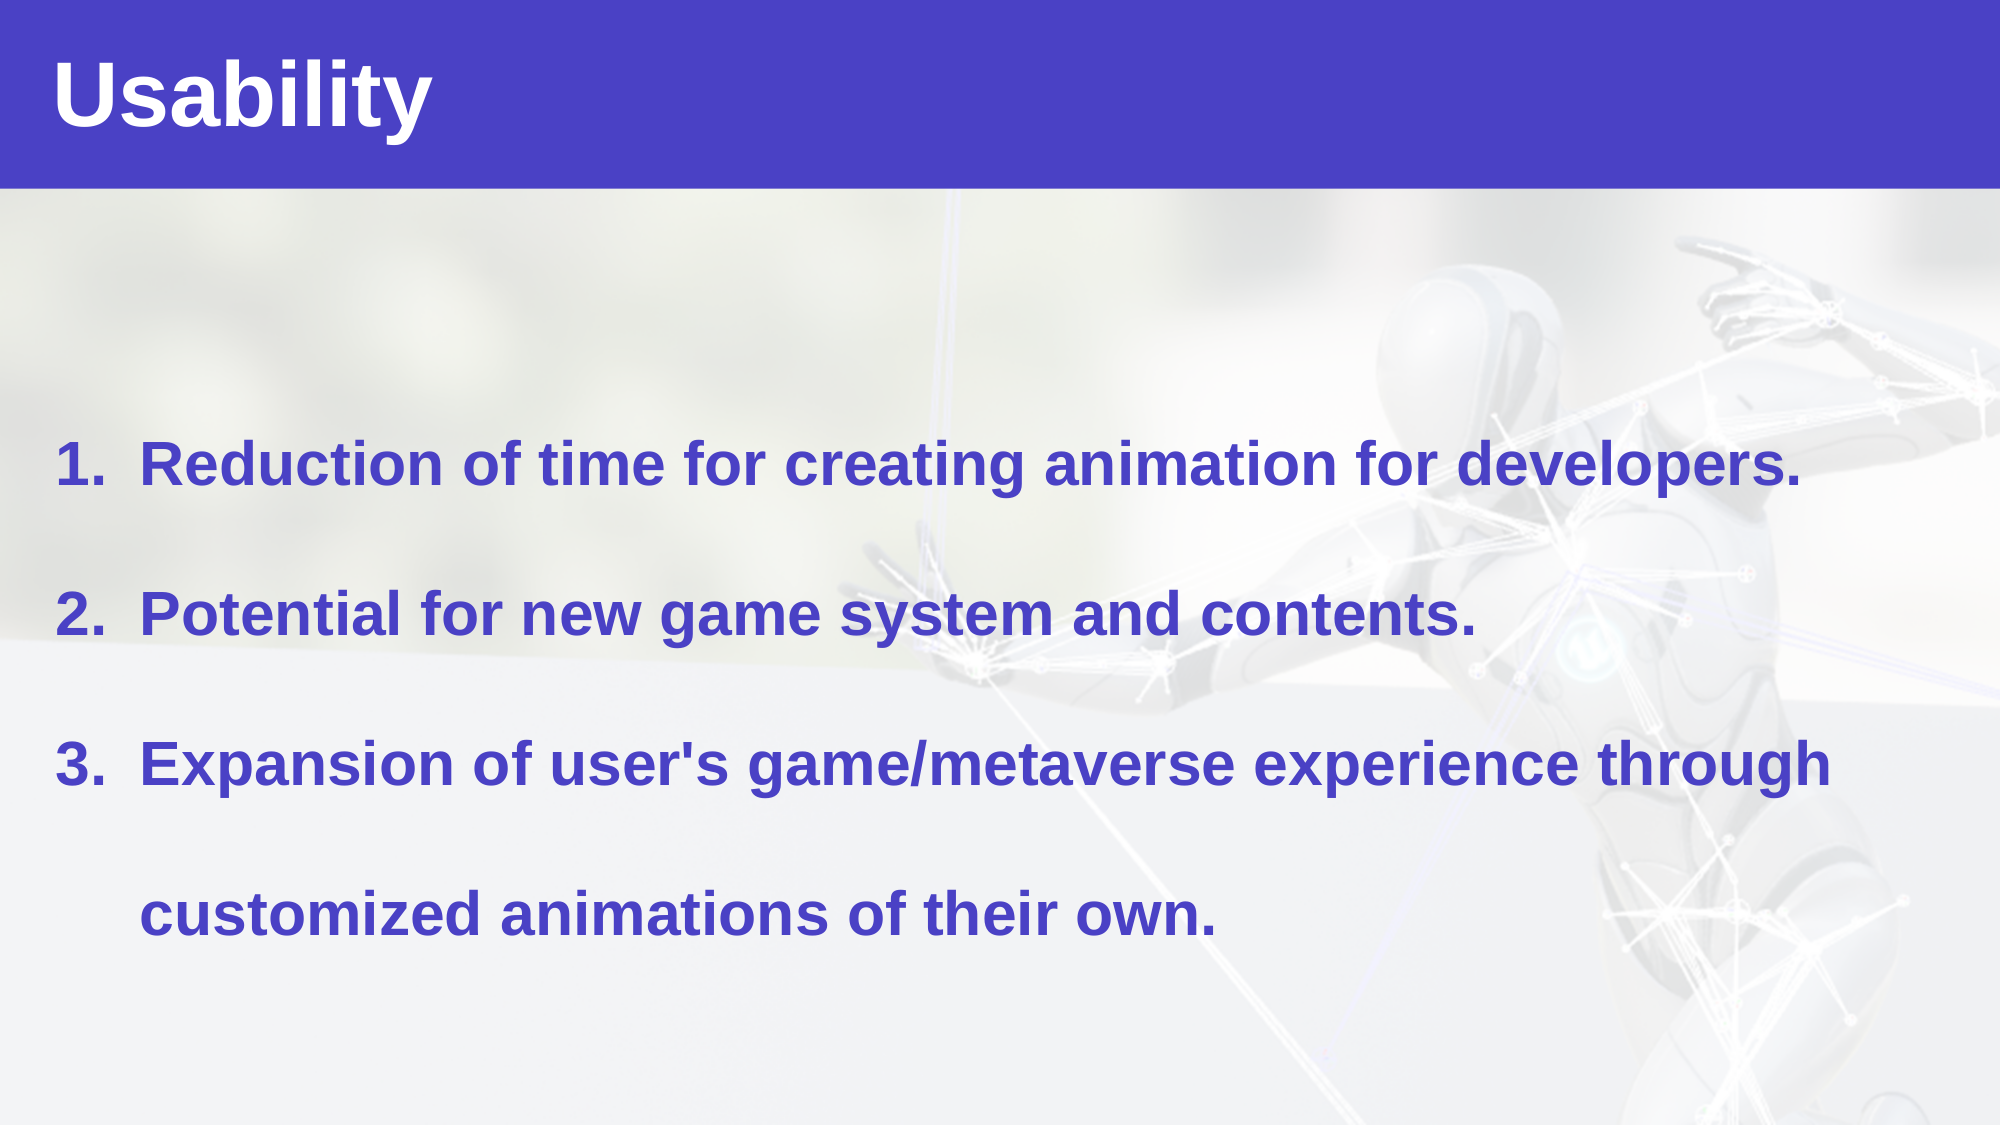

# Usability
Reduction of time for creating animation for developers.
Potential for new game system and contents.
Expansion of user's game/metaverse experience through customized animations of their own.